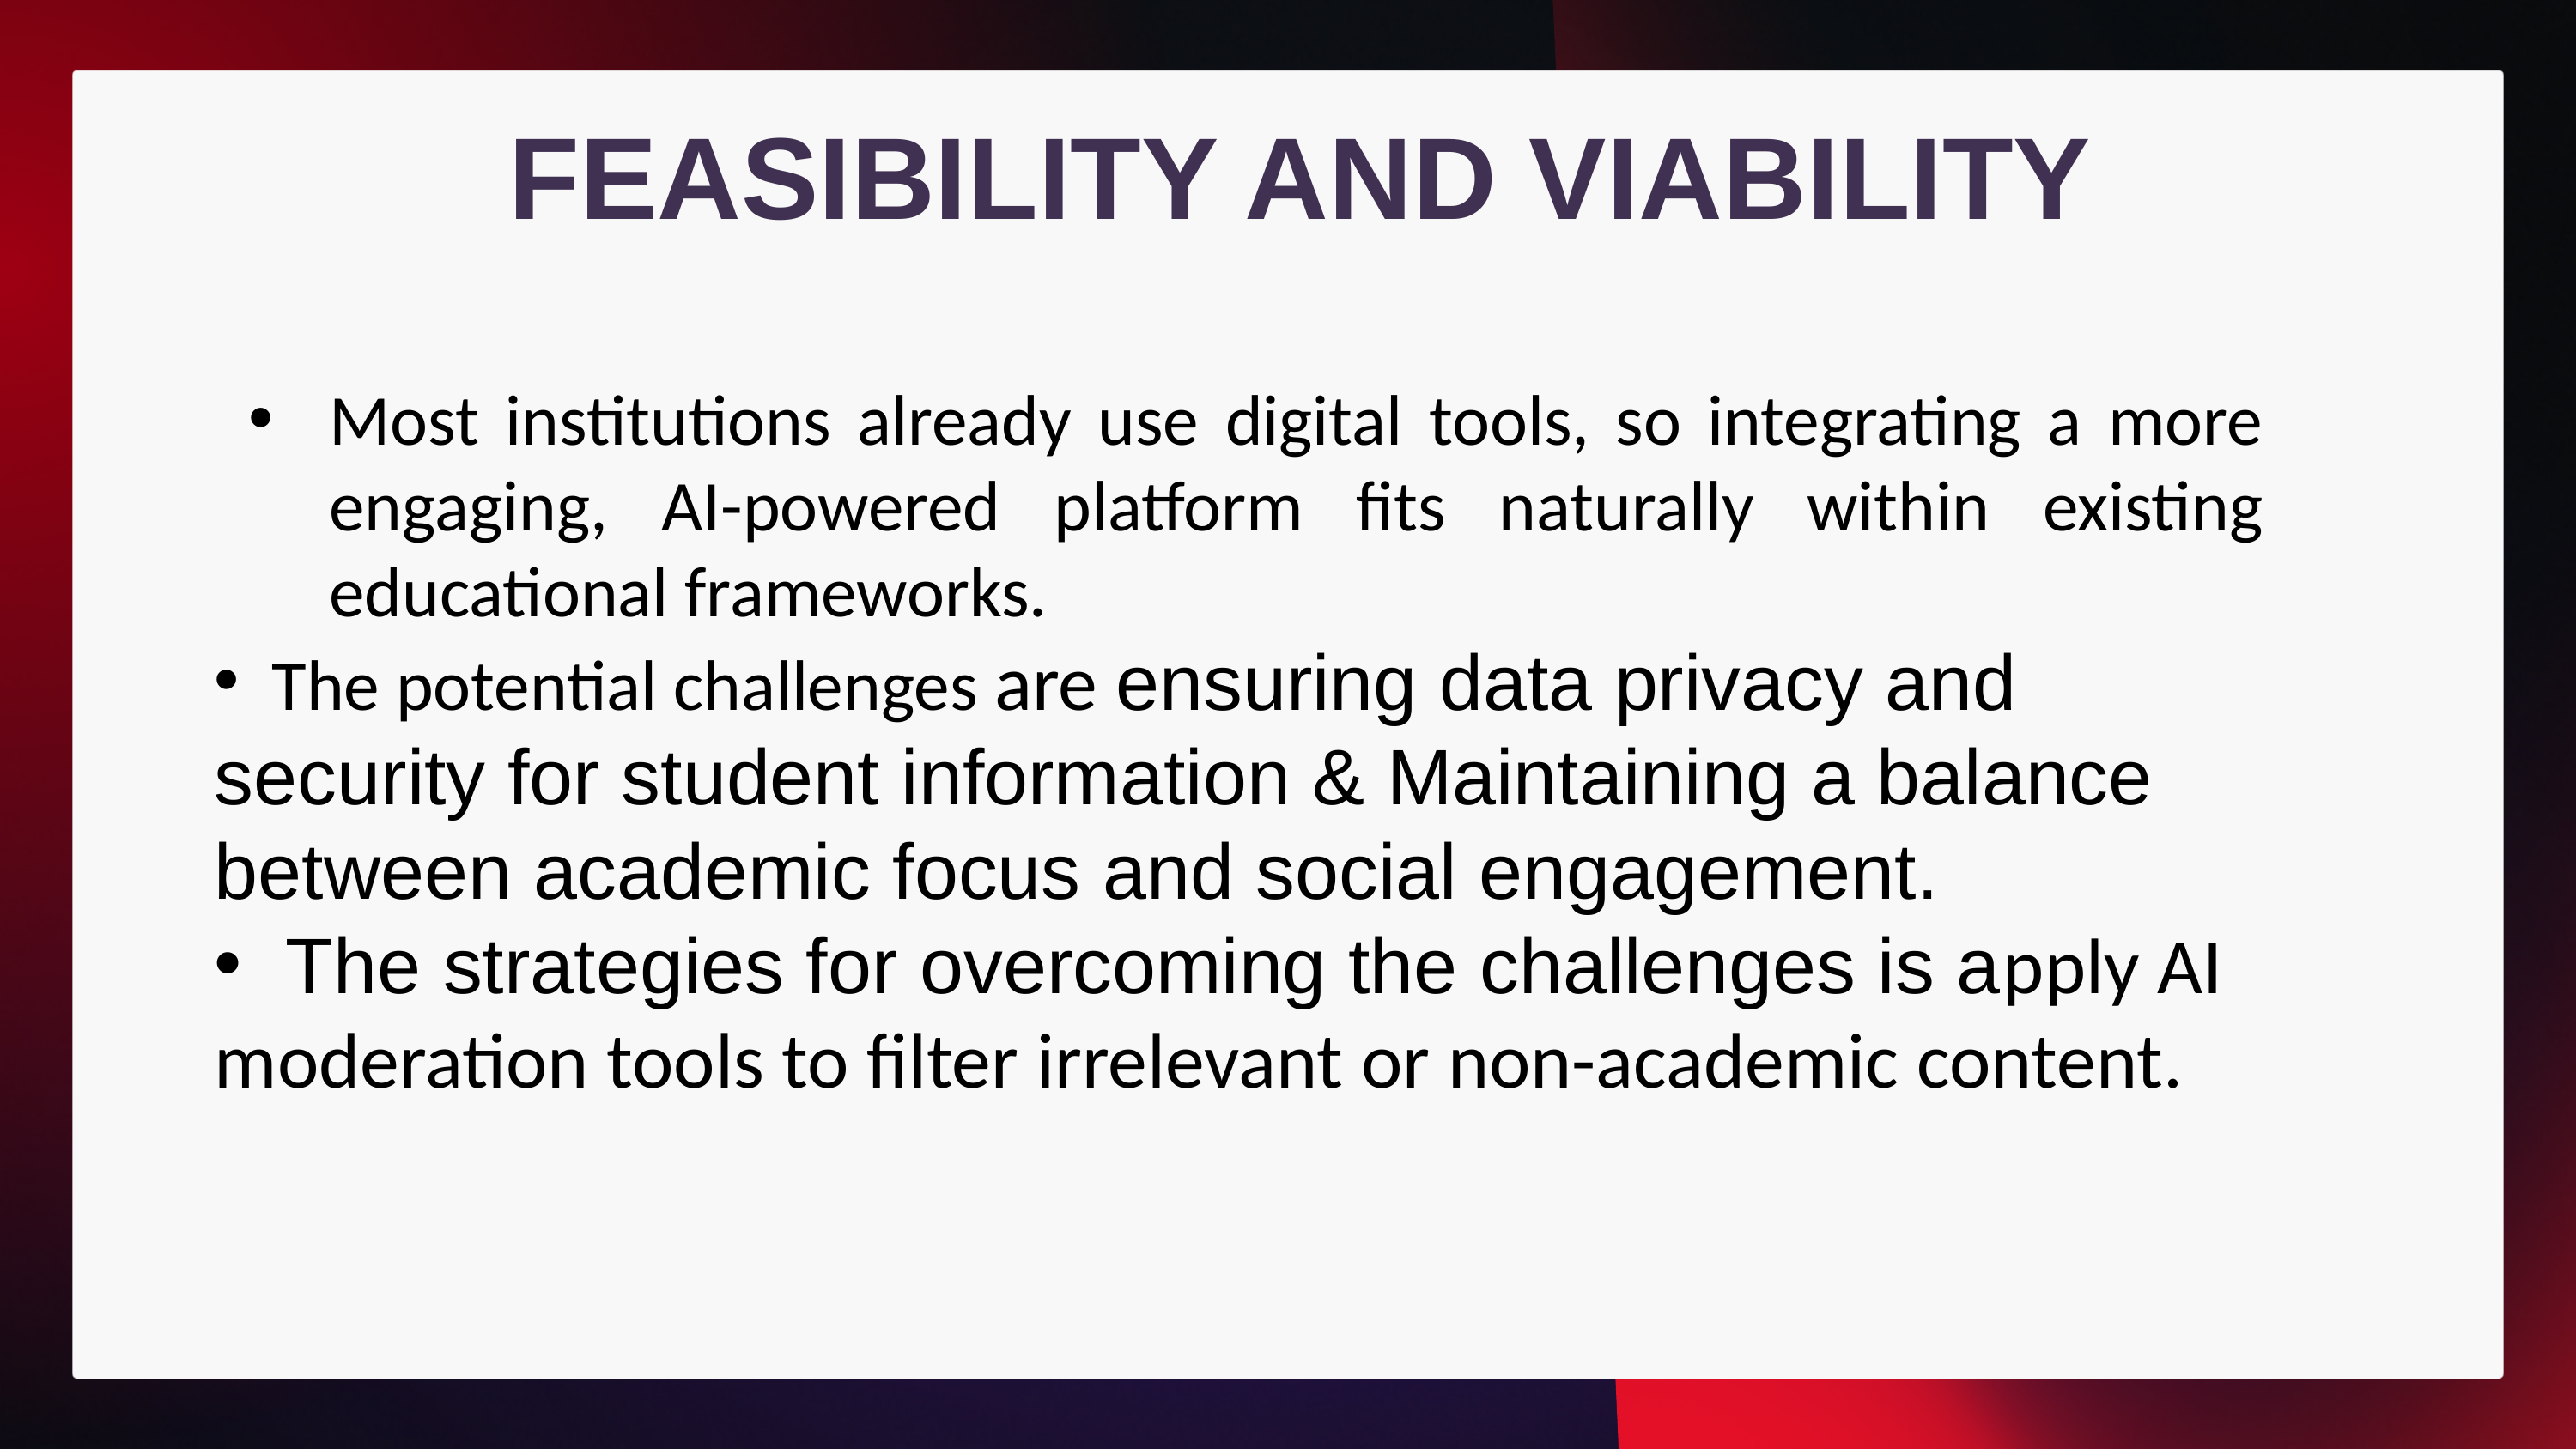

FEASIBILITY AND VIABILITY

Most institutions already use digital tools, so integrating a more engaging, AI-powered platform fits naturally within existing educational frameworks.
  The potential challenges are ensuring data privacy and   security for student information & Maintaining a balance between academic focus and social engagement.
  The strategies for overcoming the challenges is apply AI moderation tools to filter irrelevant or non-academic content.